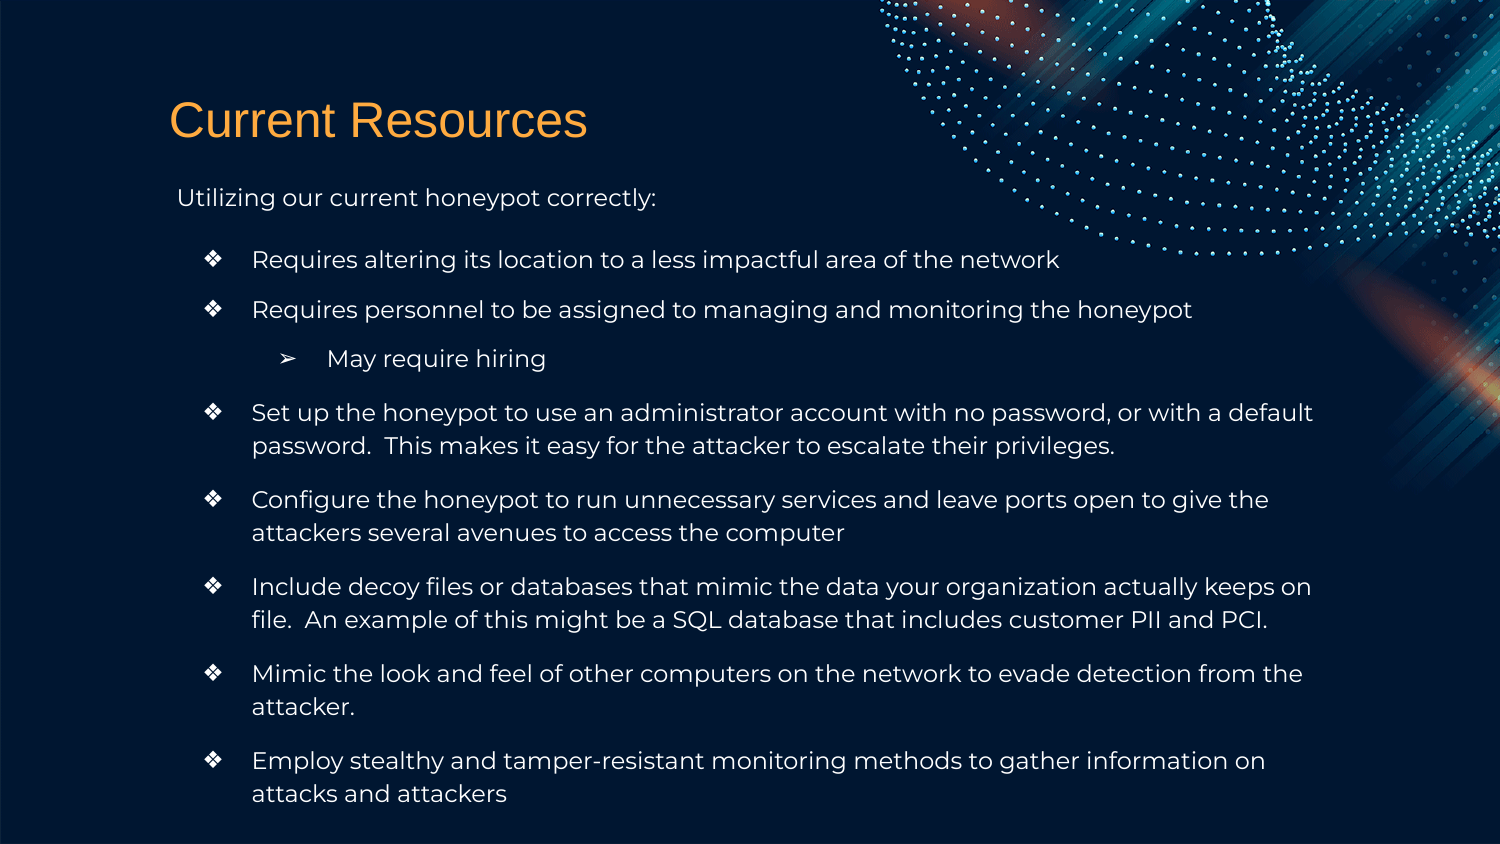

# Current Resources
Utilizing our current honeypot correctly:
Requires altering its location to a less impactful area of the network
Requires personnel to be assigned to managing and monitoring the honeypot
May require hiring
Set up the honeypot to use an administrator account with no password, or with a default password.  This makes it easy for the attacker to escalate their privileges.
Configure the honeypot to run unnecessary services and leave ports open to give the attackers several avenues to access the computer
Include decoy files or databases that mimic the data your organization actually keeps on file.  An example of this might be a SQL database that includes customer PII and PCI.
Mimic the look and feel of other computers on the network to evade detection from the attacker.
Employ stealthy and tamper-resistant monitoring methods to gather information on attacks and attackers